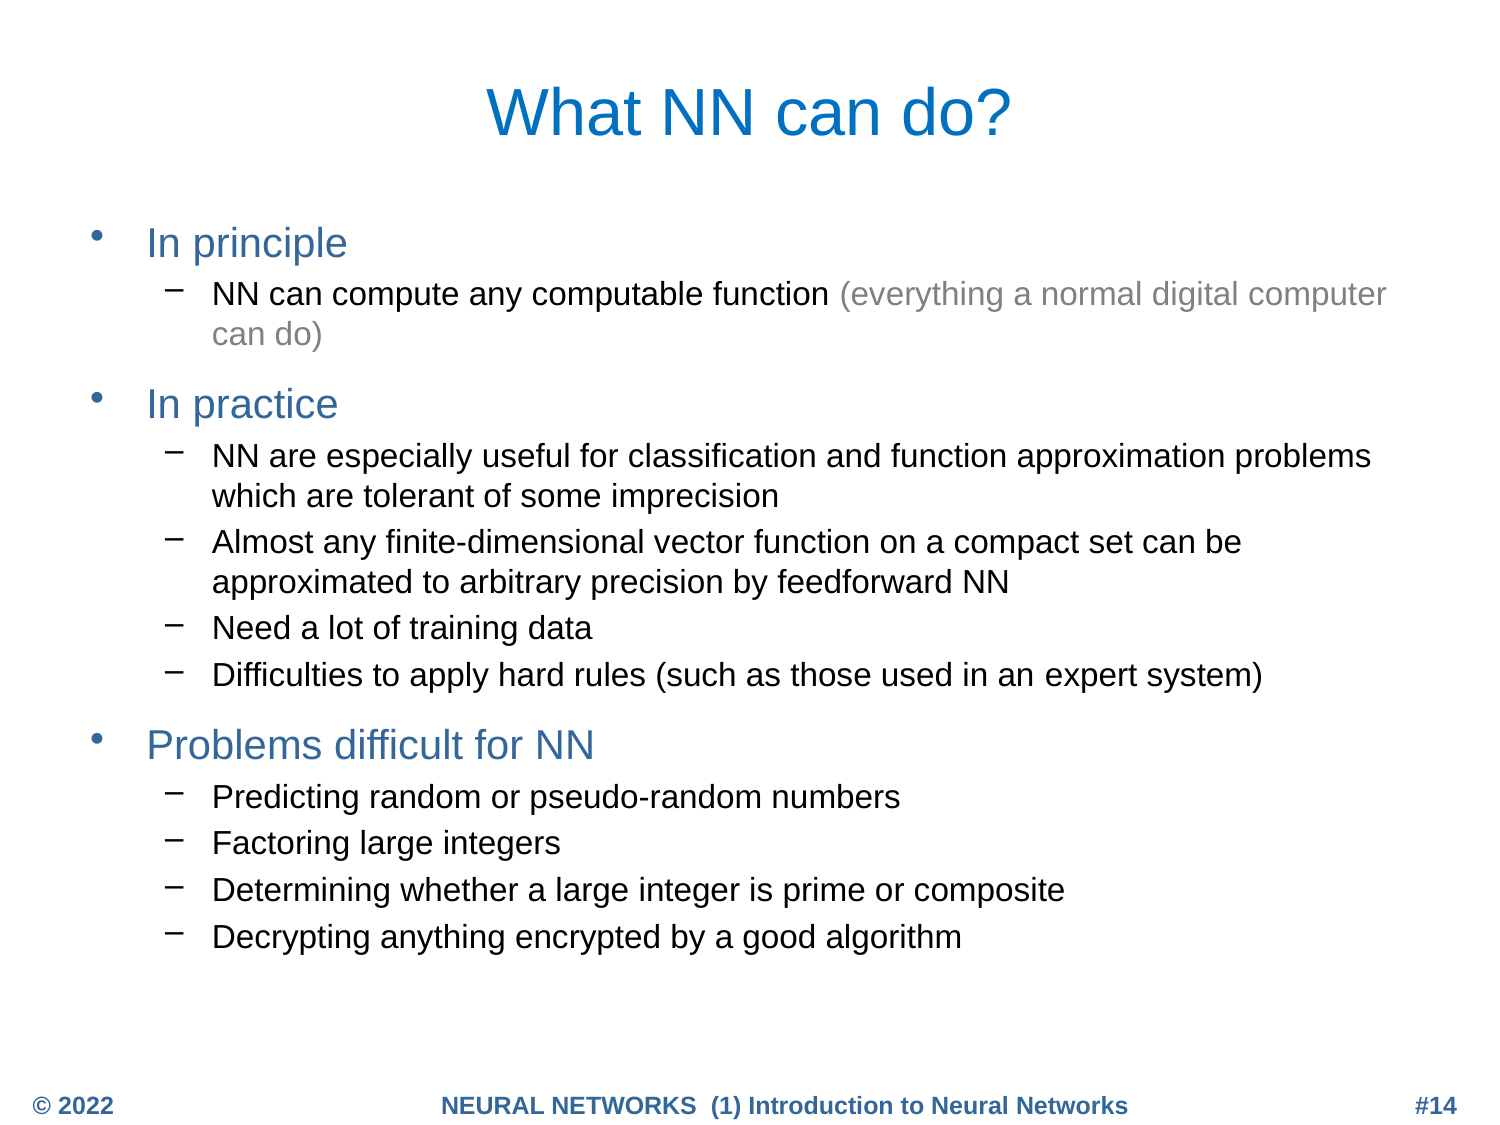

# What NN can do?
In principle
NN can compute any computable function (everything a normal digital computer can do)
In practice
NN are especially useful for classification and function approximation problems which are tolerant of some imprecision
Almost any finite-dimensional vector function on a compact set can be approximated to arbitrary precision by feedforward NN
Need a lot of training data
Difficulties to apply hard rules (such as those used in an expert system)
Problems difficult for NN
Predicting random or pseudo-random numbers
Factoring large integers
Determining whether a large integer is prime or composite
Decrypting anything encrypted by a good algorithm
© 2022
NEURAL NETWORKS  (1) Introduction to Neural Networks
#14